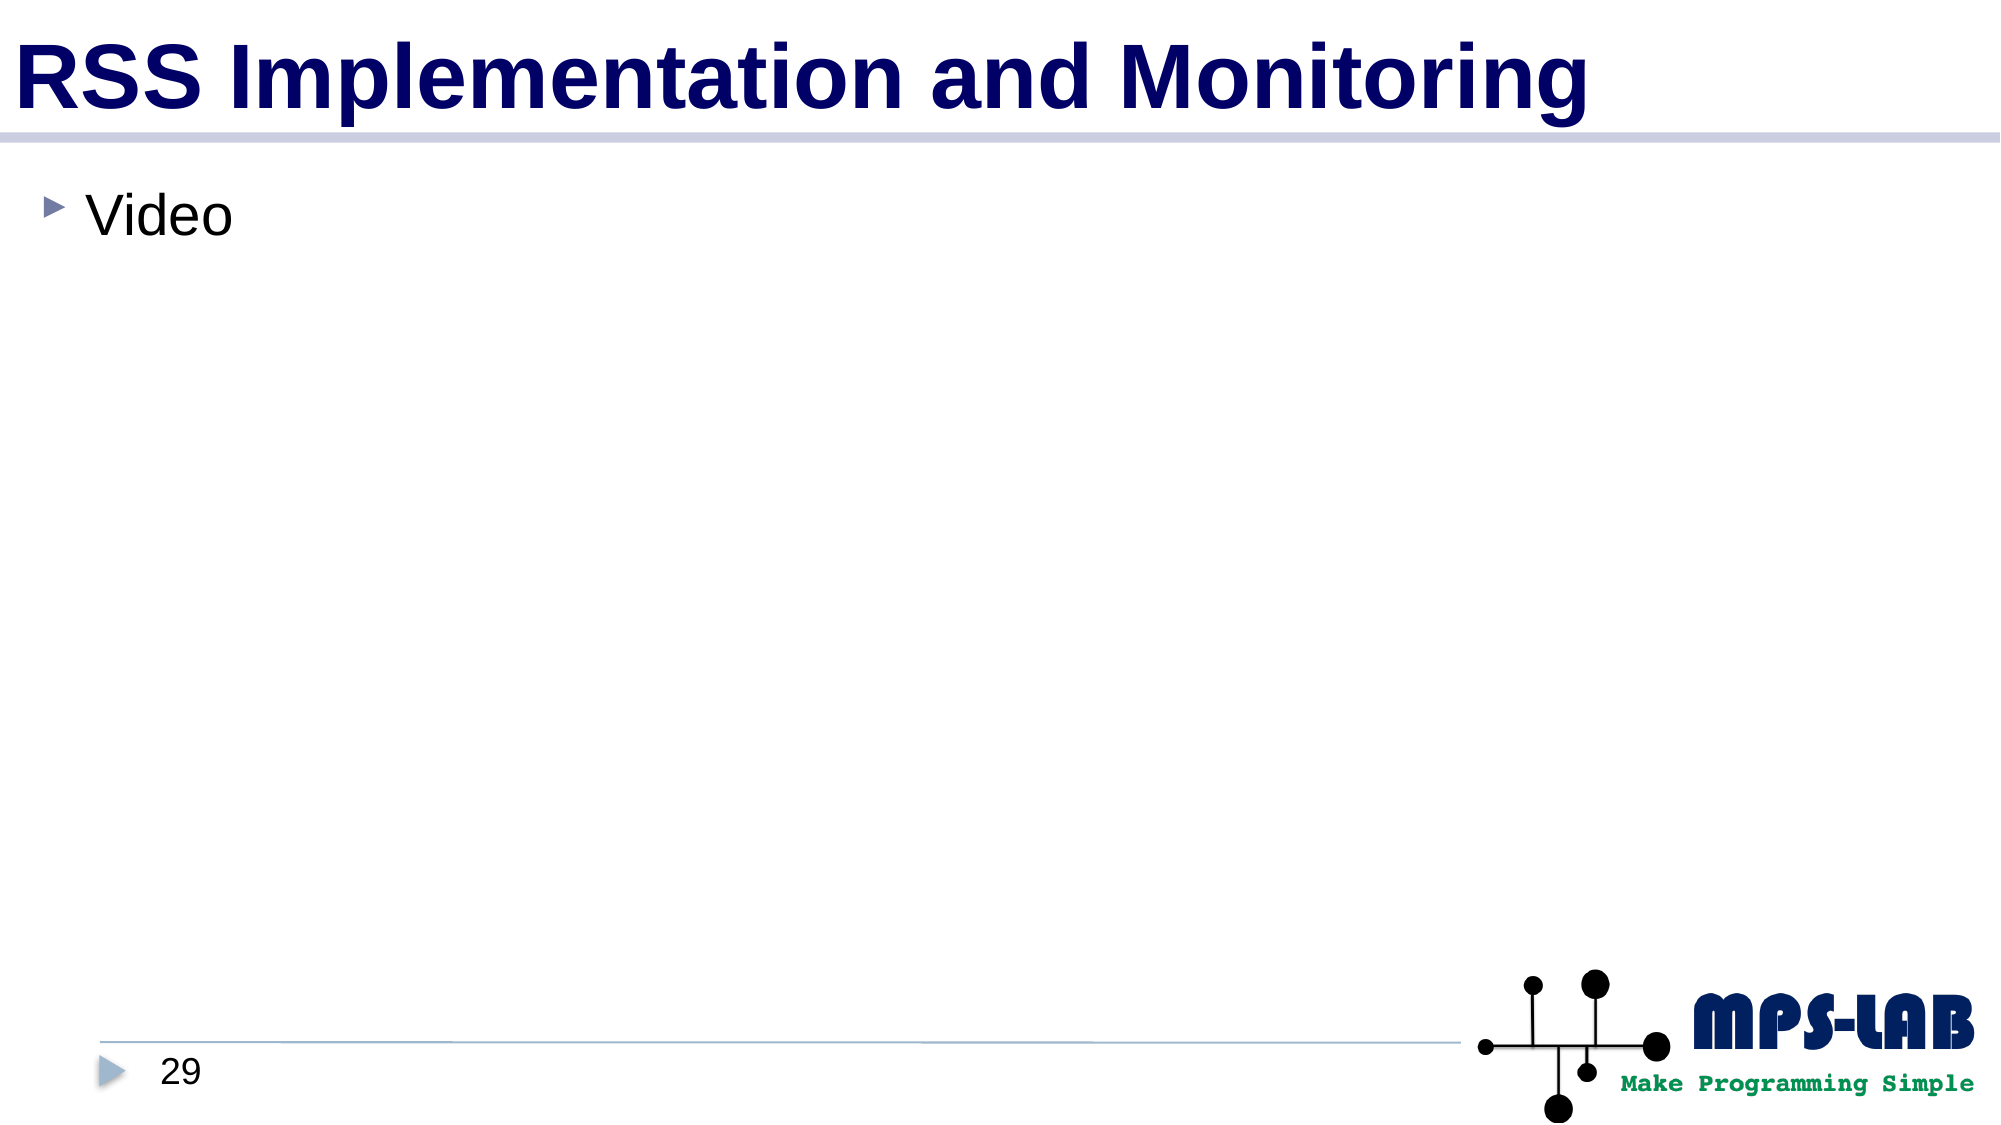

# RSS Implementation and Monitoring
Video
29